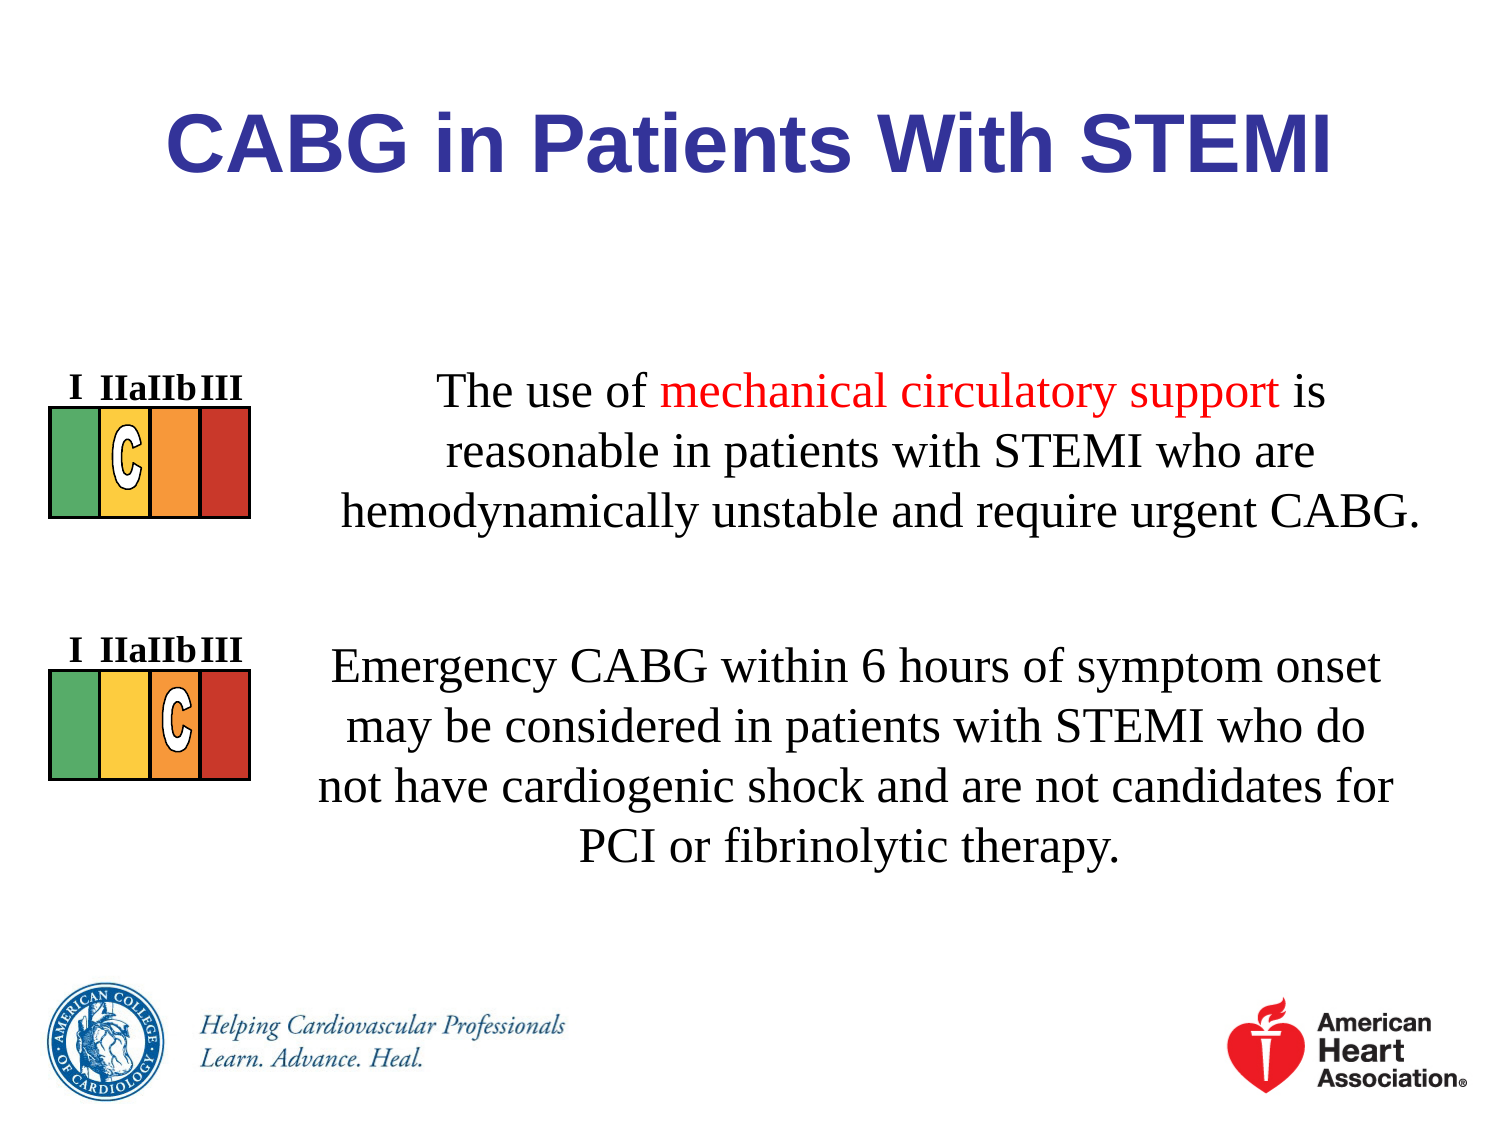

# CABG in Patients With STEMI
The use of mechanical circulatory support is reasonable in patients with STEMI who are hemodynamically unstable and require urgent CABG.
I
IIa
IIb
III

Emergency CABG within 6 hours of symptom onset may be considered in patients with STEMI who do not have cardiogenic shock and are not candidates for PCI or fibrinolytic therapy.
I
IIa
IIb
III